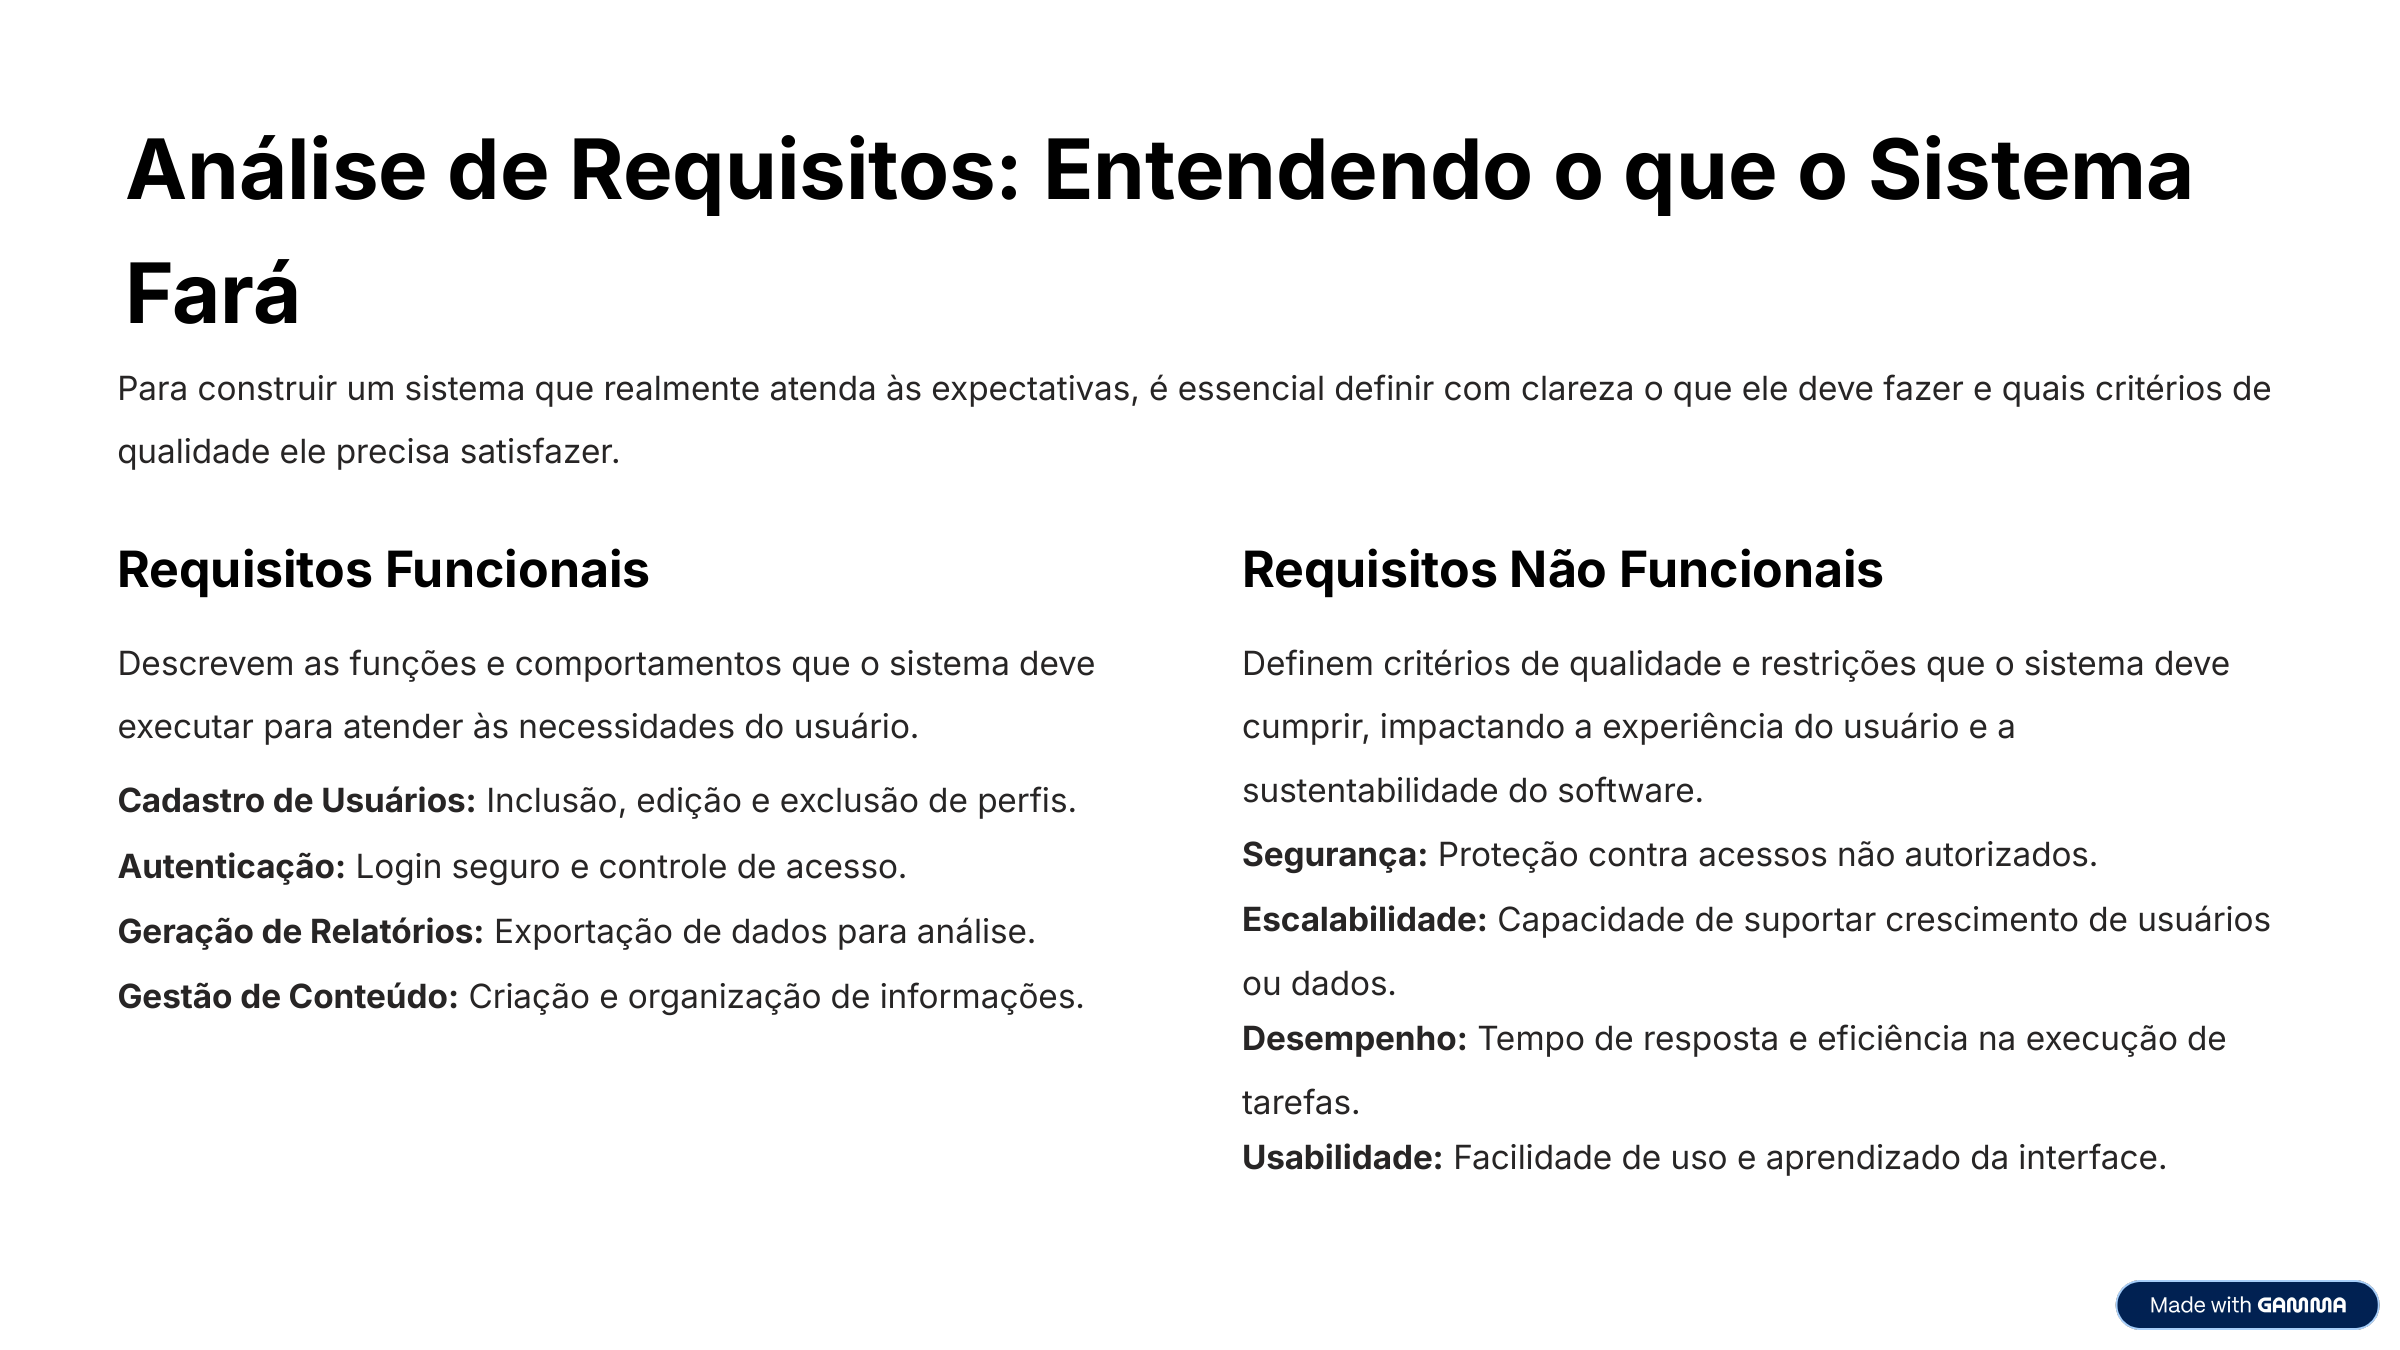

Análise de Requisitos: Entendendo o que o Sistema Fará
Para construir um sistema que realmente atenda às expectativas, é essencial definir com clareza o que ele deve fazer e quais critérios de qualidade ele precisa satisfazer.
Requisitos Funcionais
Requisitos Não Funcionais
Descrevem as funções e comportamentos que o sistema deve executar para atender às necessidades do usuário.
Definem critérios de qualidade e restrições que o sistema deve cumprir, impactando a experiência do usuário e a sustentabilidade do software.
Cadastro de Usuários: Inclusão, edição e exclusão de perfis.
Segurança: Proteção contra acessos não autorizados.
Autenticação: Login seguro e controle de acesso.
Escalabilidade: Capacidade de suportar crescimento de usuários ou dados.
Geração de Relatórios: Exportação de dados para análise.
Gestão de Conteúdo: Criação e organização de informações.
Desempenho: Tempo de resposta e eficiência na execução de tarefas.
Usabilidade: Facilidade de uso e aprendizado da interface.